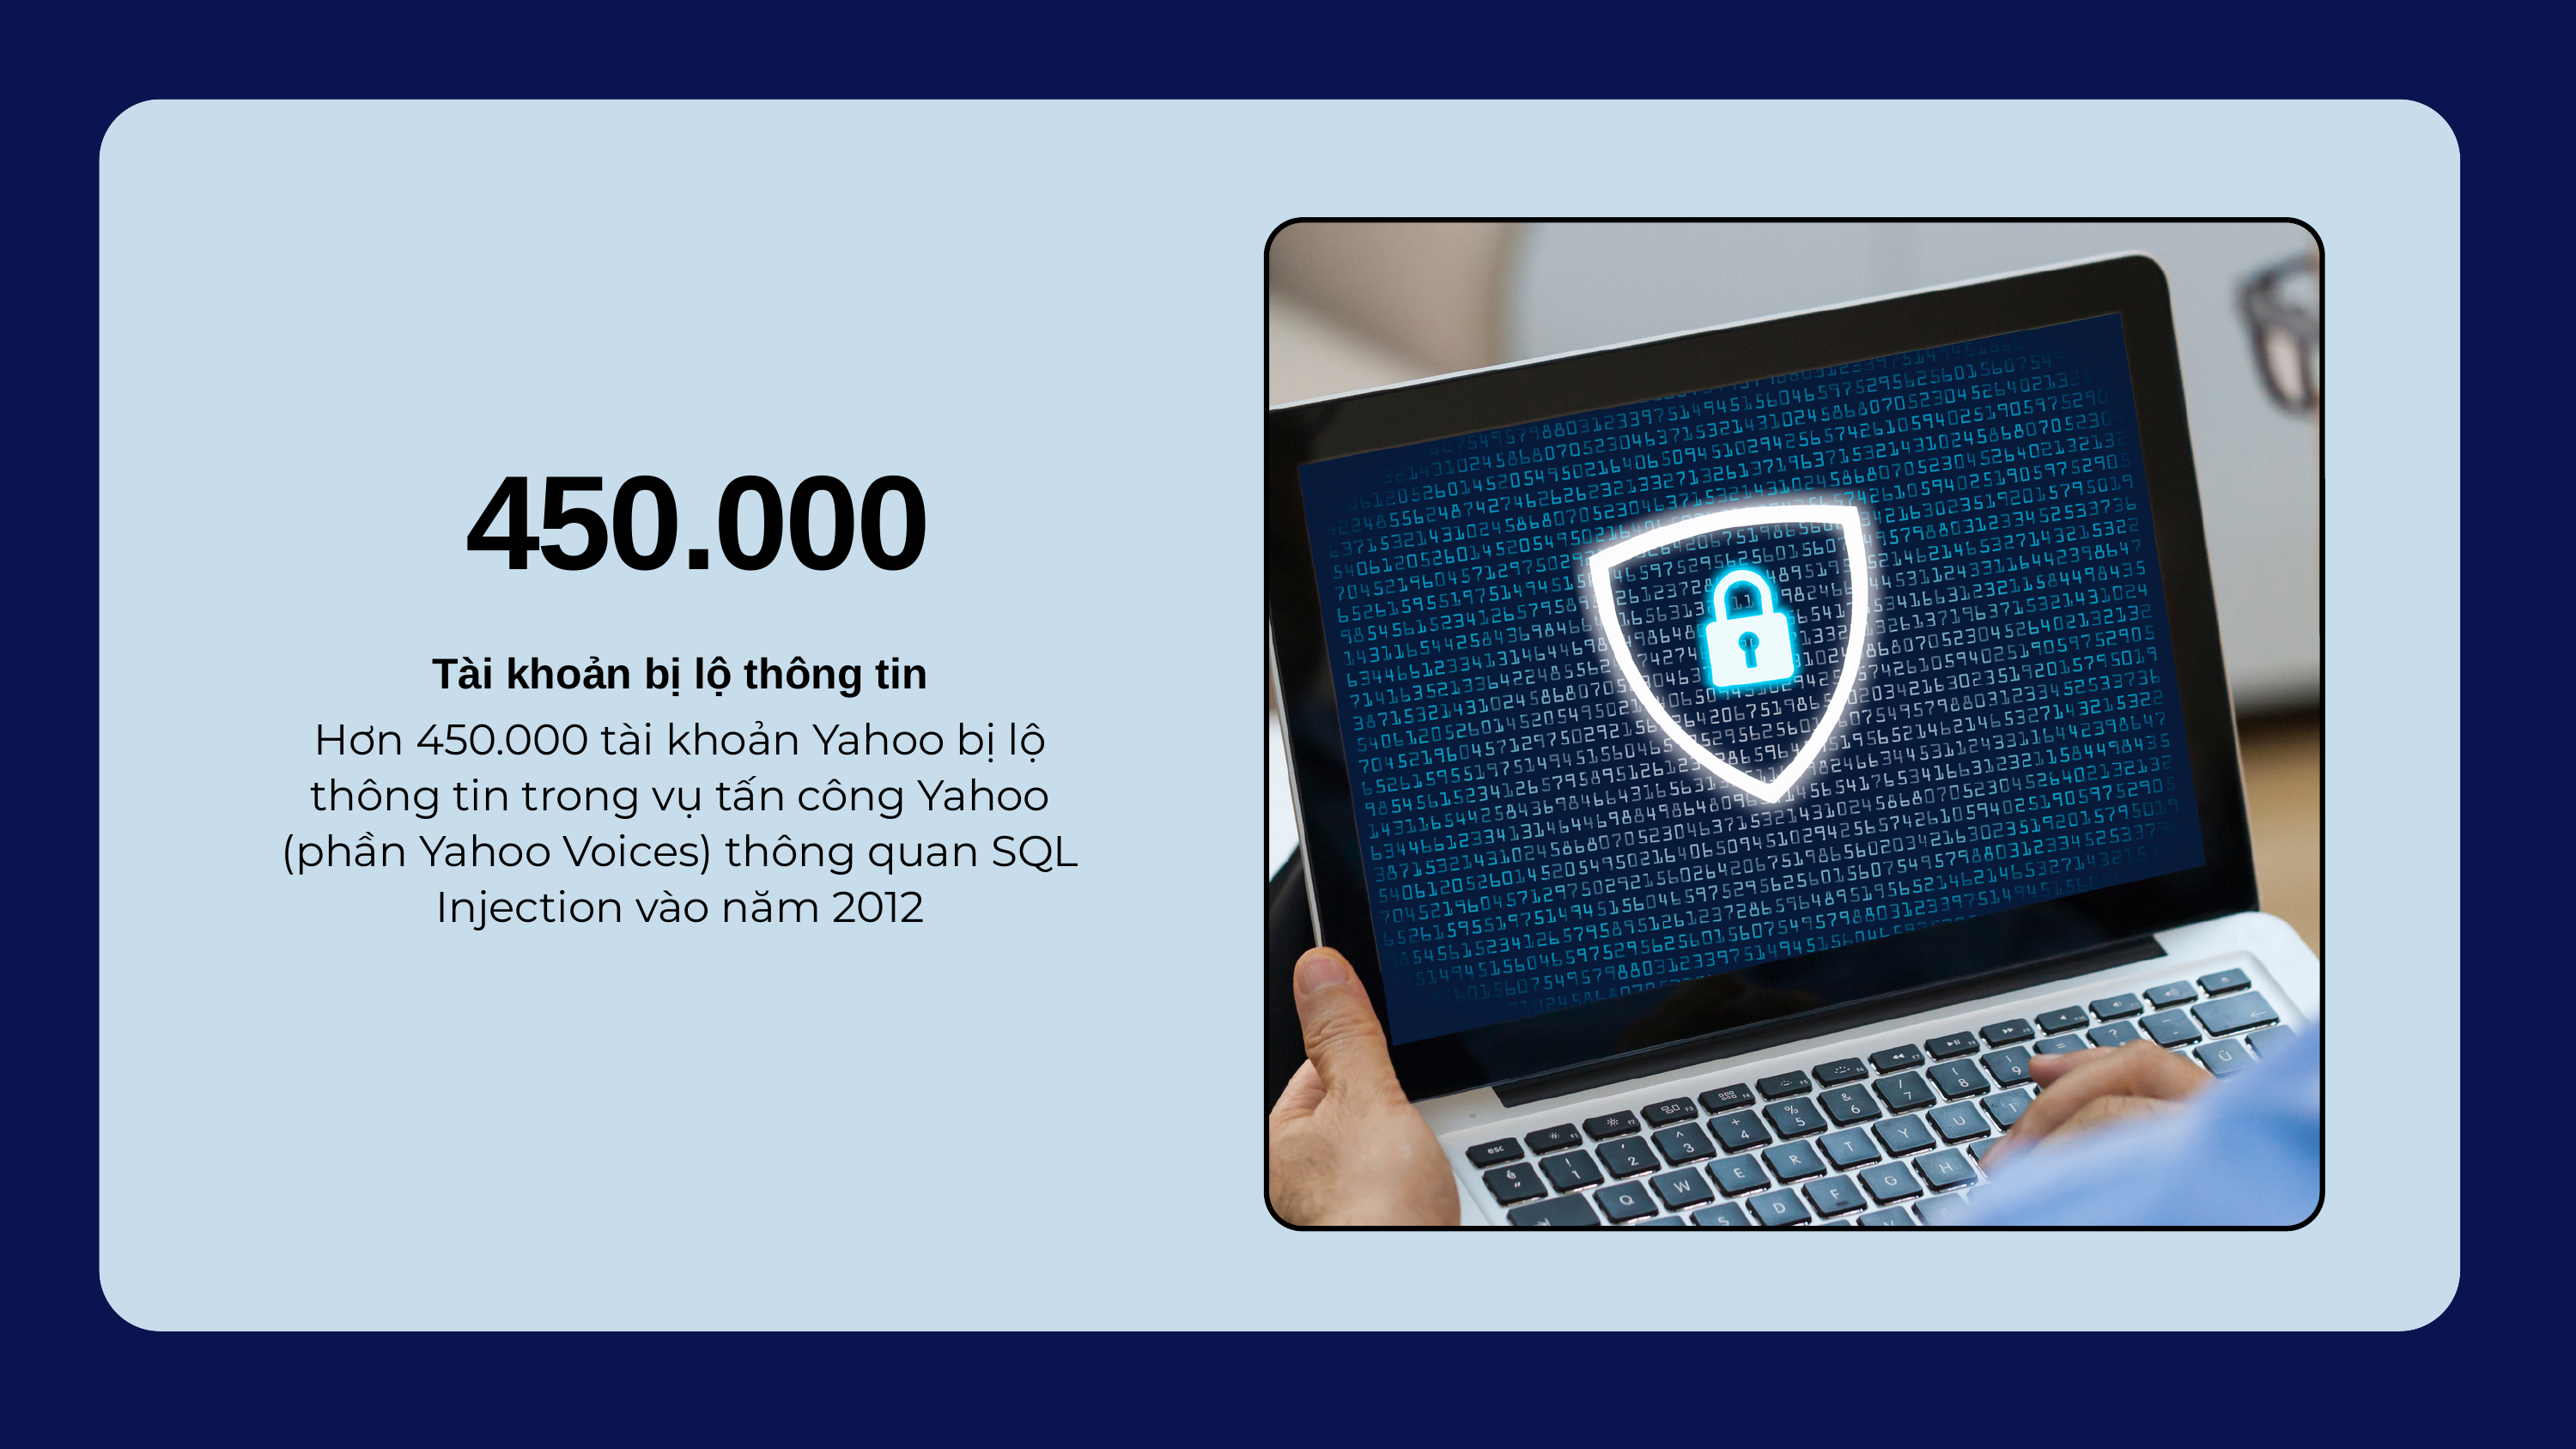

450.000
Tài khoản bị lộ thông tin
Hơn 450.000 tài khoản Yahoo bị lộ thông tin trong vụ tấn công Yahoo (phần Yahoo Voices) thông quan SQL Injection vào năm 2012